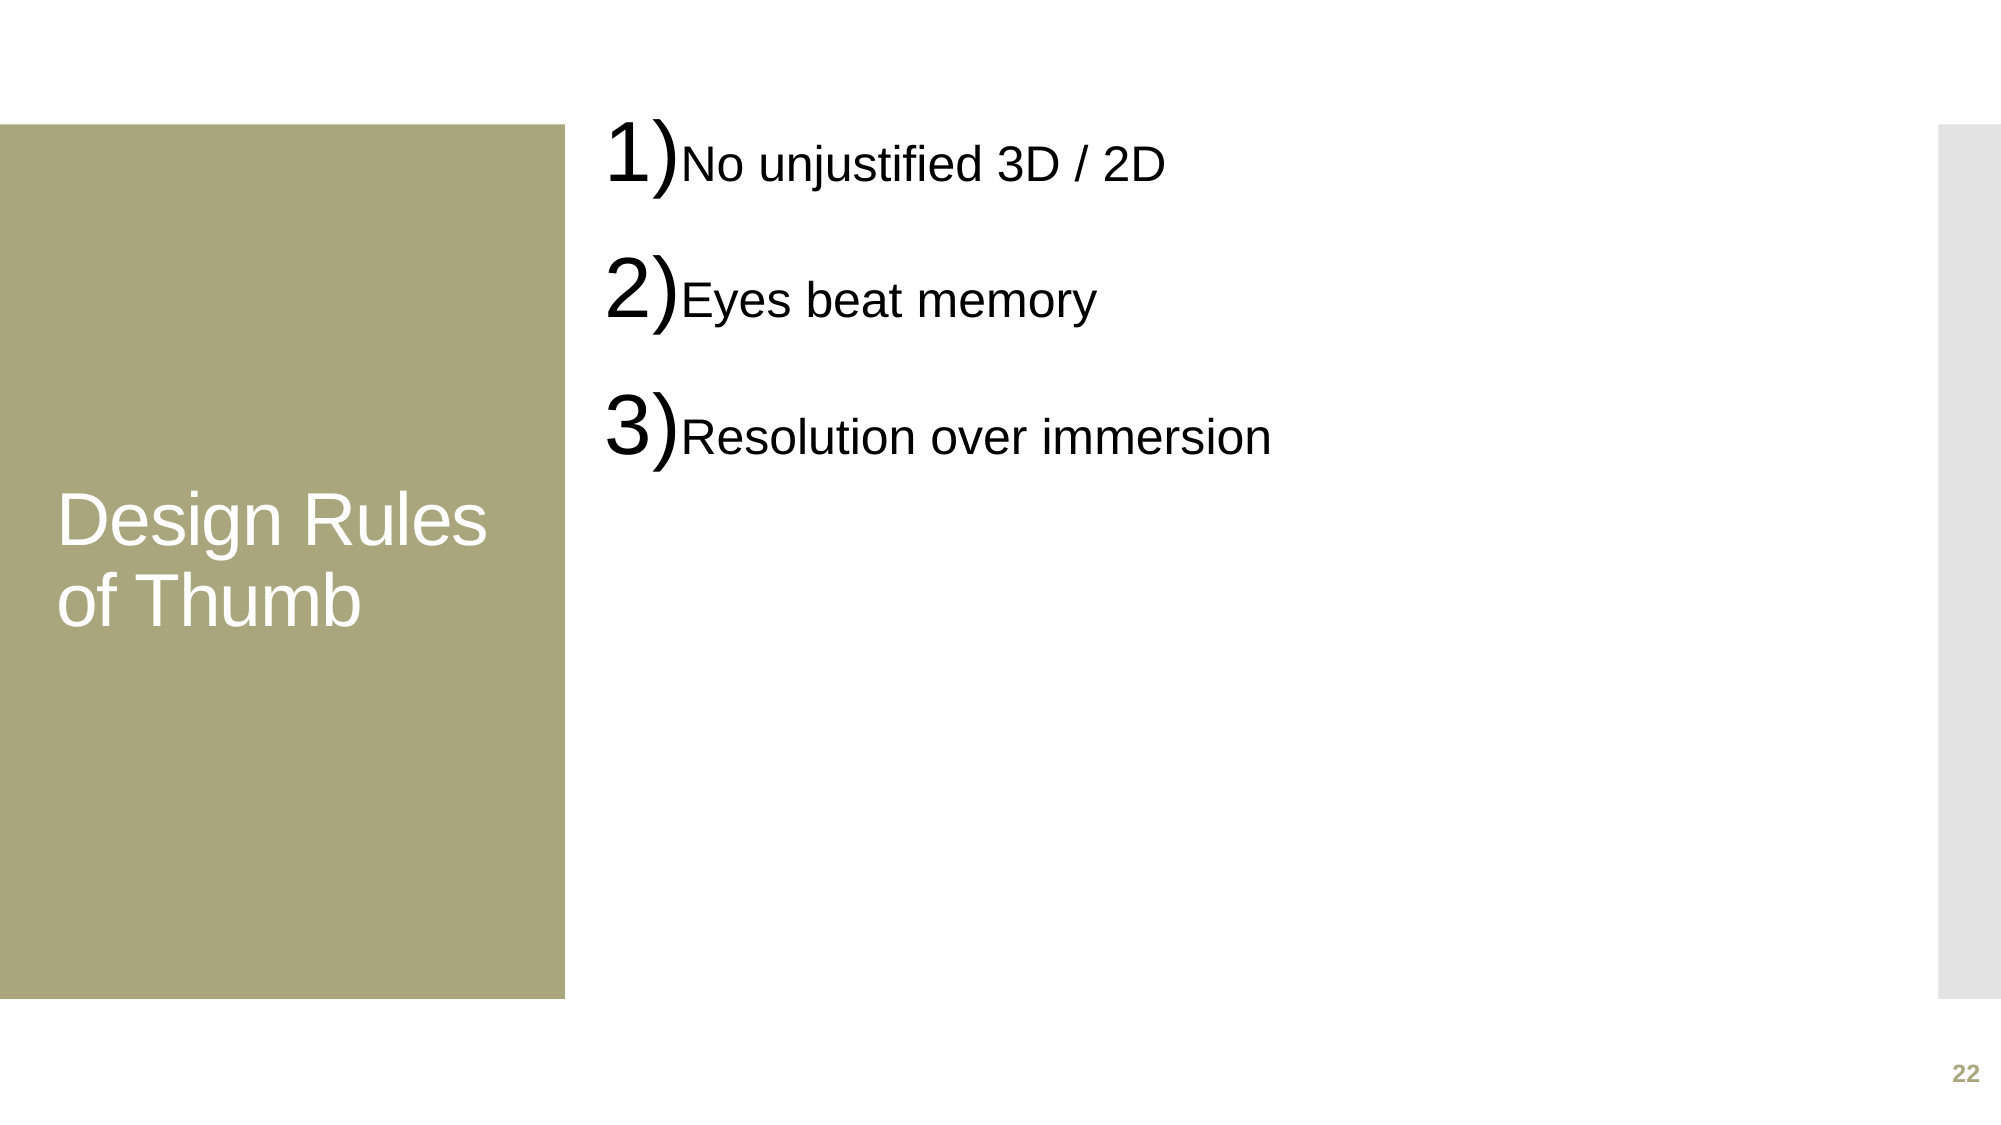

No unjustified 3D / 2D

Eyes beat memory

Resolution over immersion

# Design Rules of Thumb
22